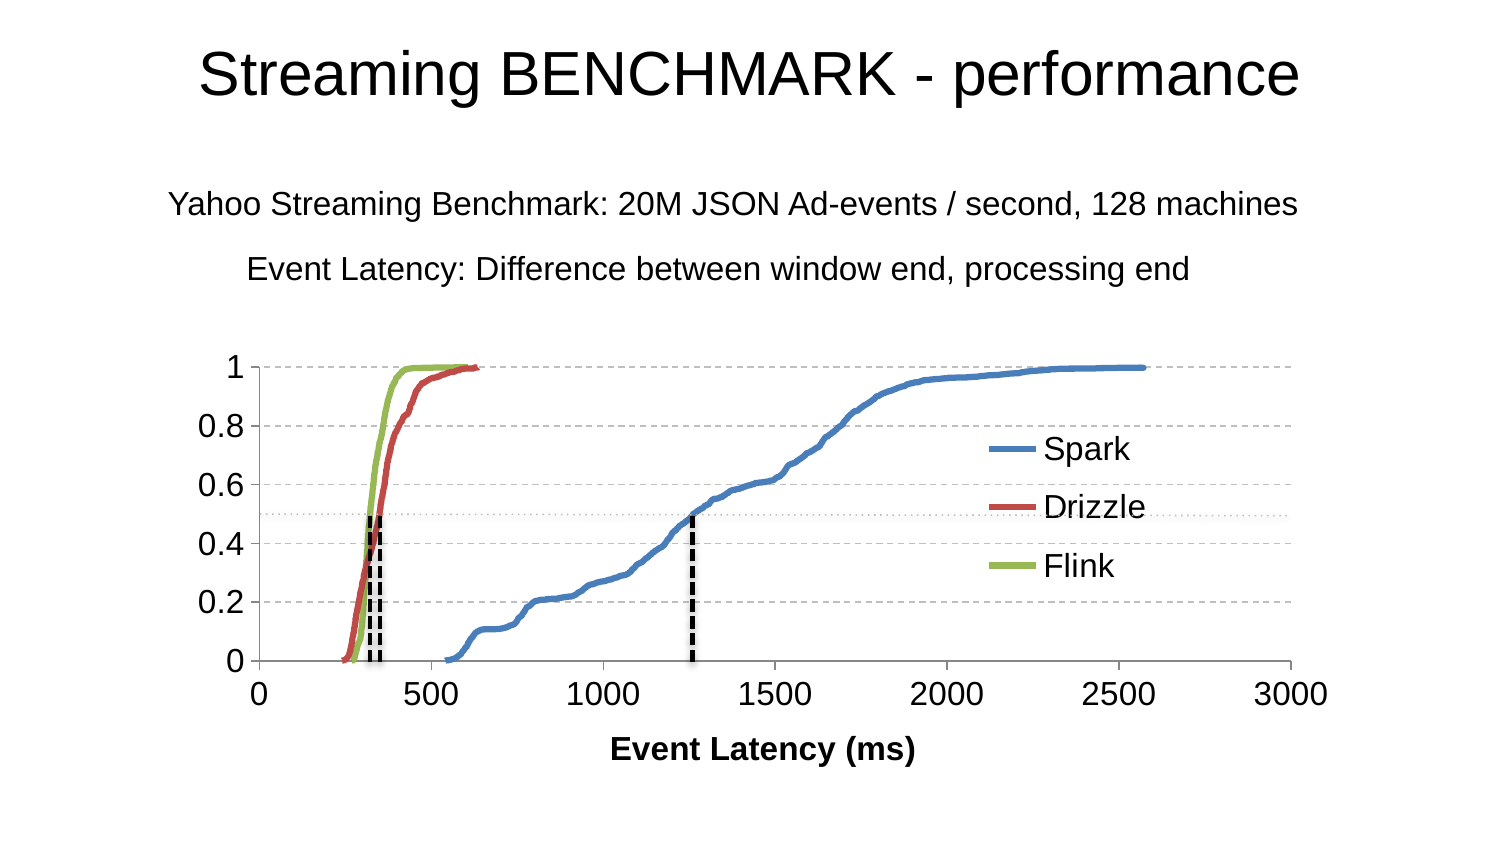

Streaming BENCHMARK - performance
Yahoo Streaming Benchmark: 20M JSON Ad-events / second, 128 machines
Event Latency: Difference between window end, processing end

### Chart

| Category | Spark | Drizzle |  |
|---|---|---|---|